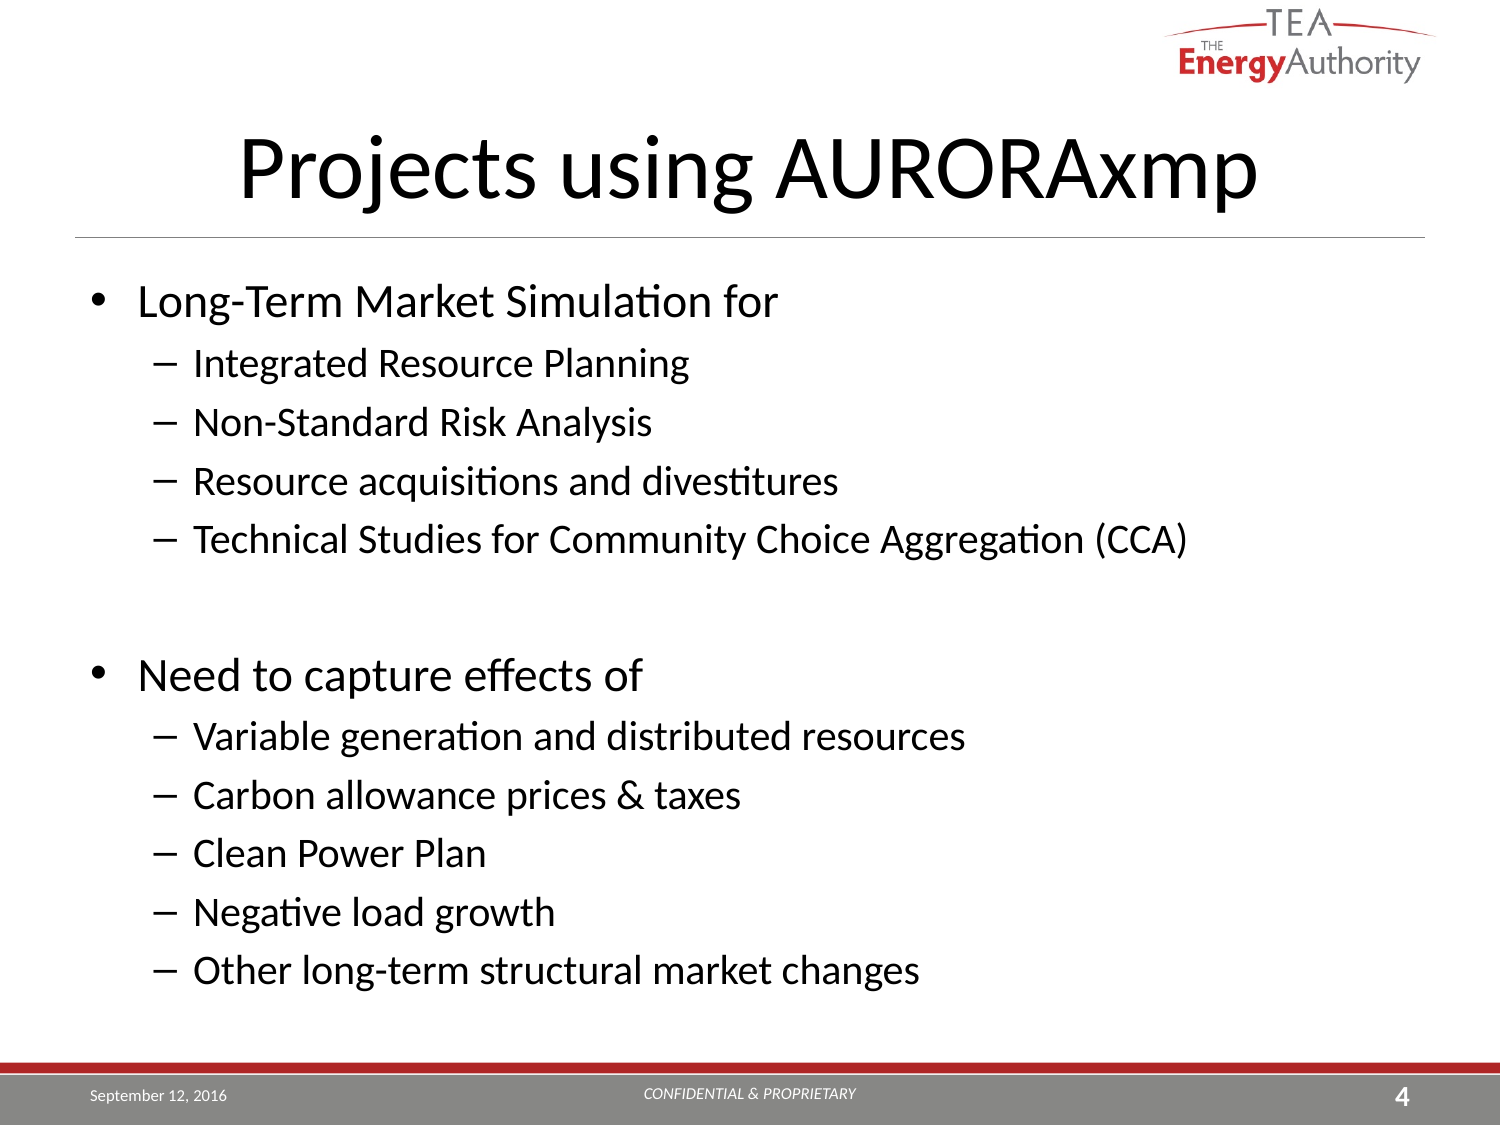

# Projects using AURORAxmp
Long-Term Market Simulation for
Integrated Resource Planning
Non-Standard Risk Analysis
Resource acquisitions and divestitures
Technical Studies for Community Choice Aggregation (CCA)

Need to capture effects of
Variable generation and distributed resources
Carbon allowance prices & taxes
Clean Power Plan
Negative load growth
Other long-term structural market changes

CONFIDENTIAL & PROPRIETARY
September 12, 2016
4